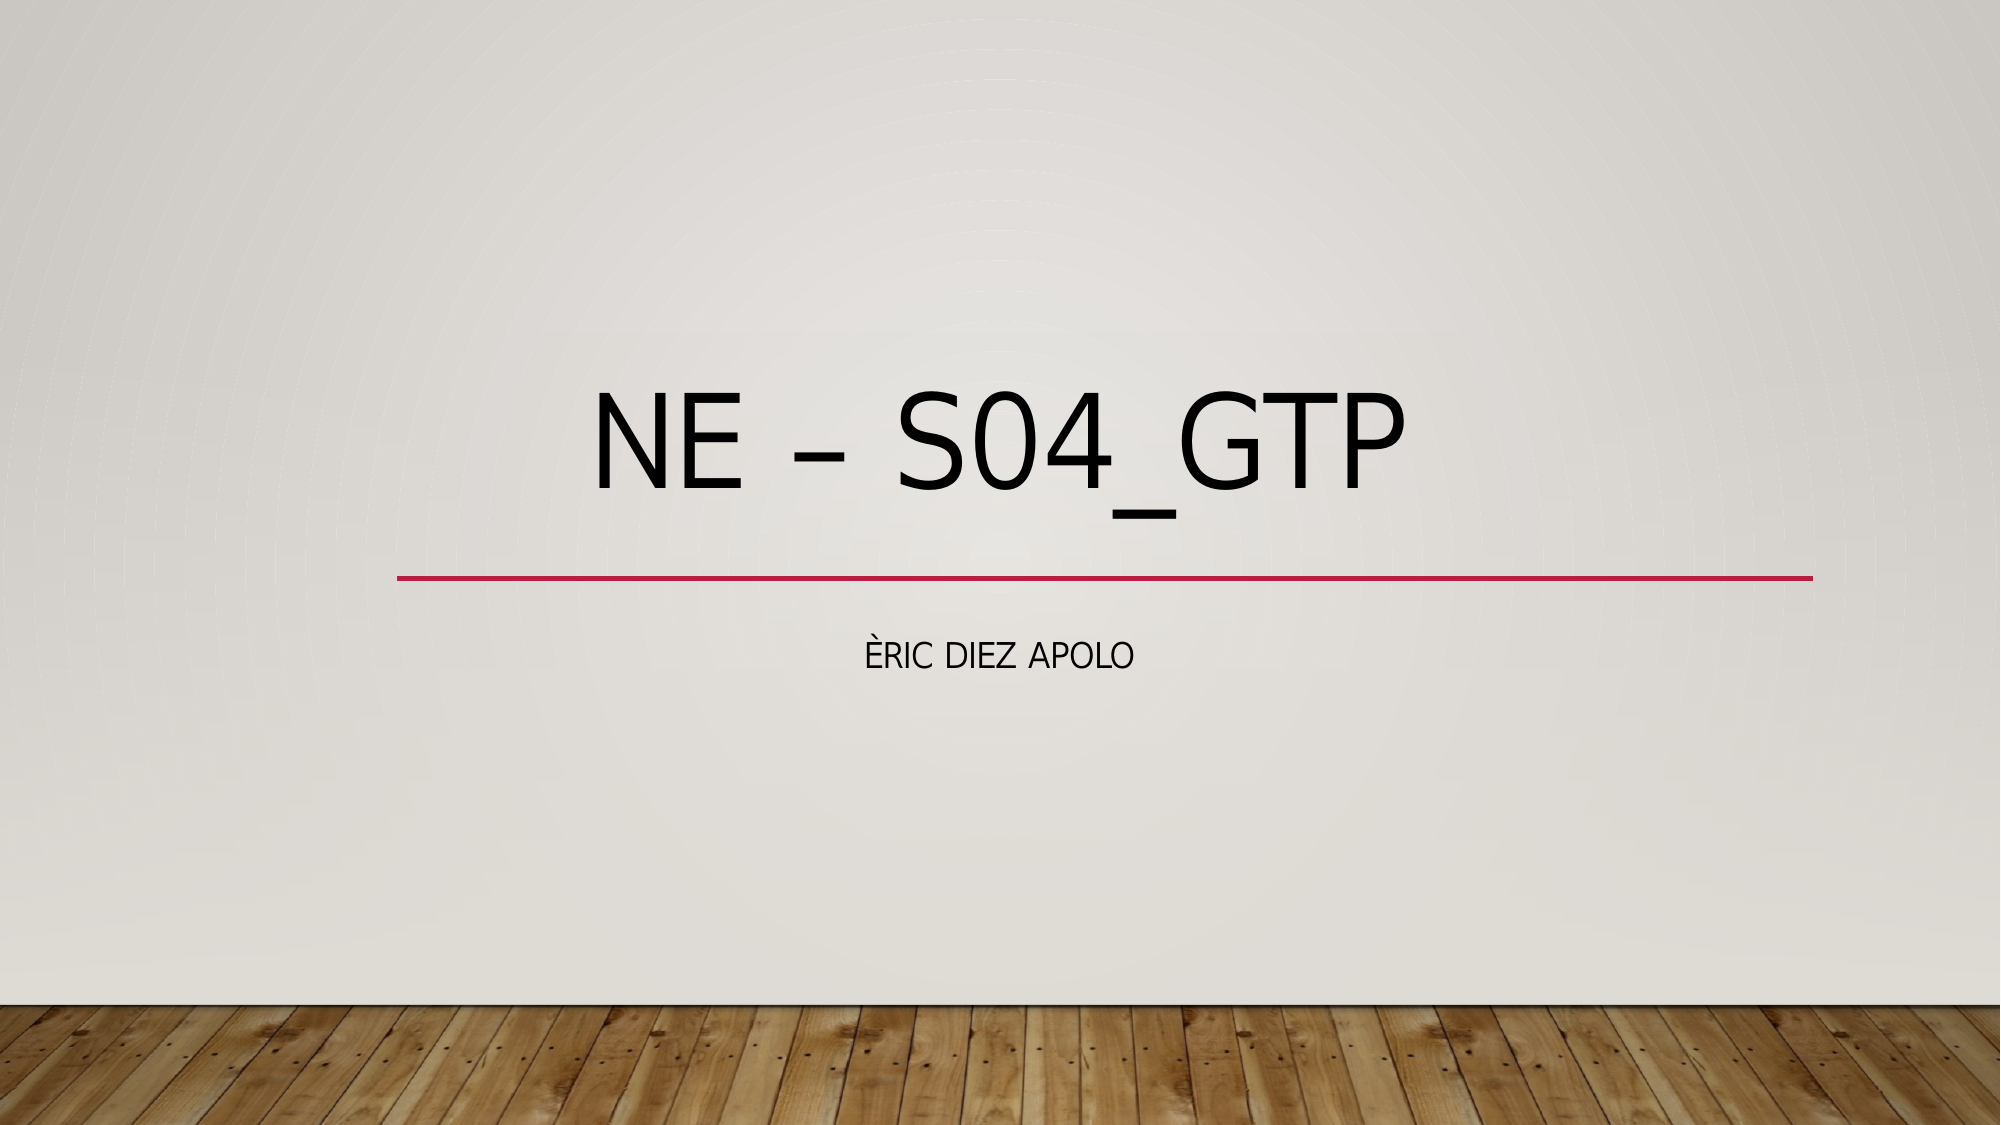

# NE – S04_GTP
ÈRIC DIEZ APOLO